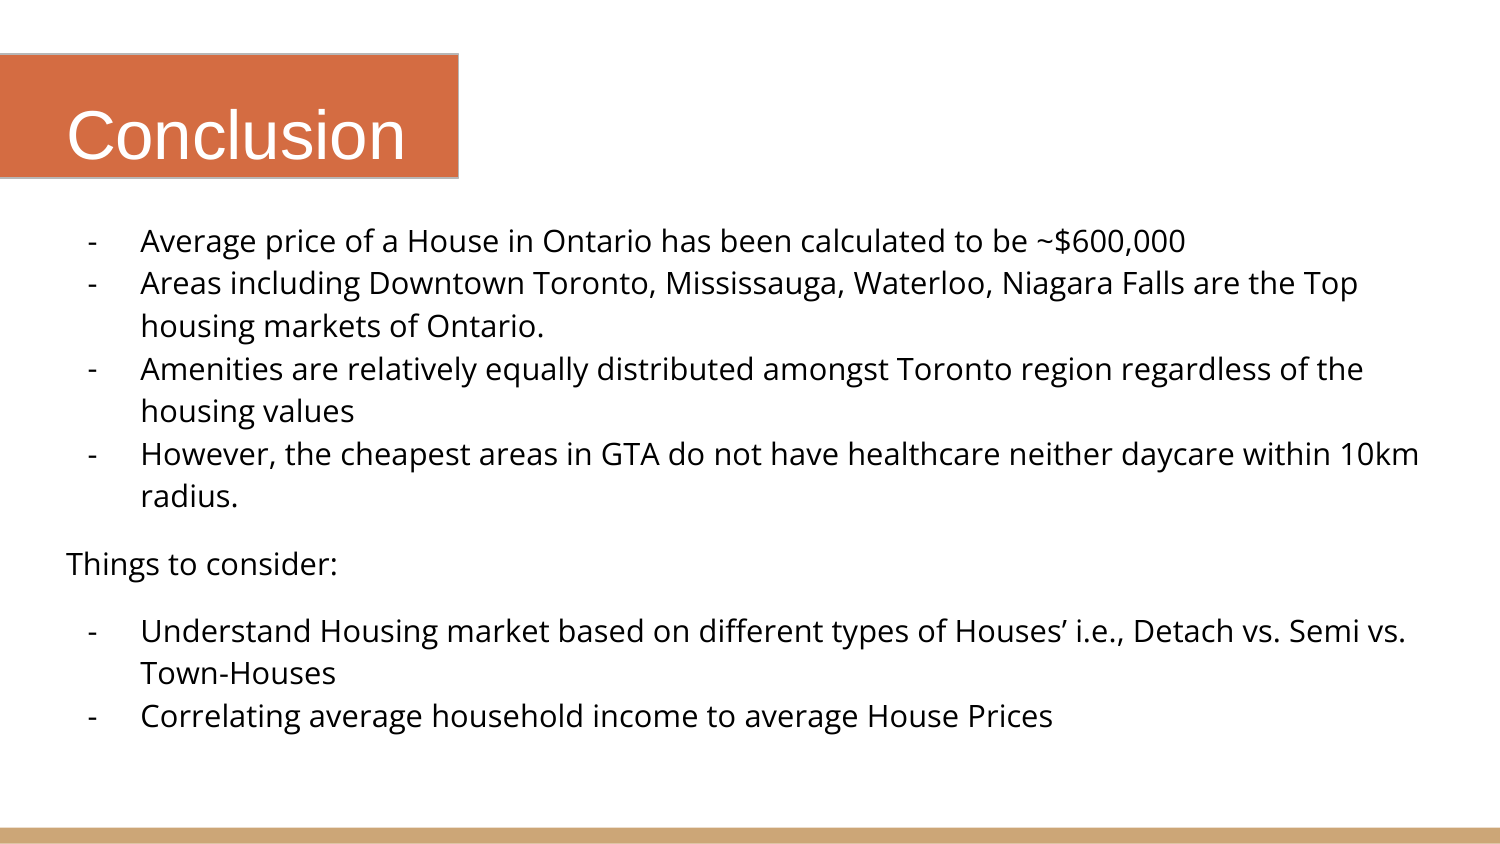

# Conclusion

Average price of a House in Ontario has been calculated to be ~$600,000
Areas including Downtown Toronto, Mississauga, Waterloo, Niagara Falls are the Top housing markets of Ontario.
Amenities are relatively equally distributed amongst Toronto region regardless of the housing values
However, the cheapest areas in GTA do not have healthcare neither daycare within 10km radius.
Things to consider:
Understand Housing market based on different types of Houses’ i.e., Detach vs. Semi vs. Town-Houses
Correlating average household income to average House Prices